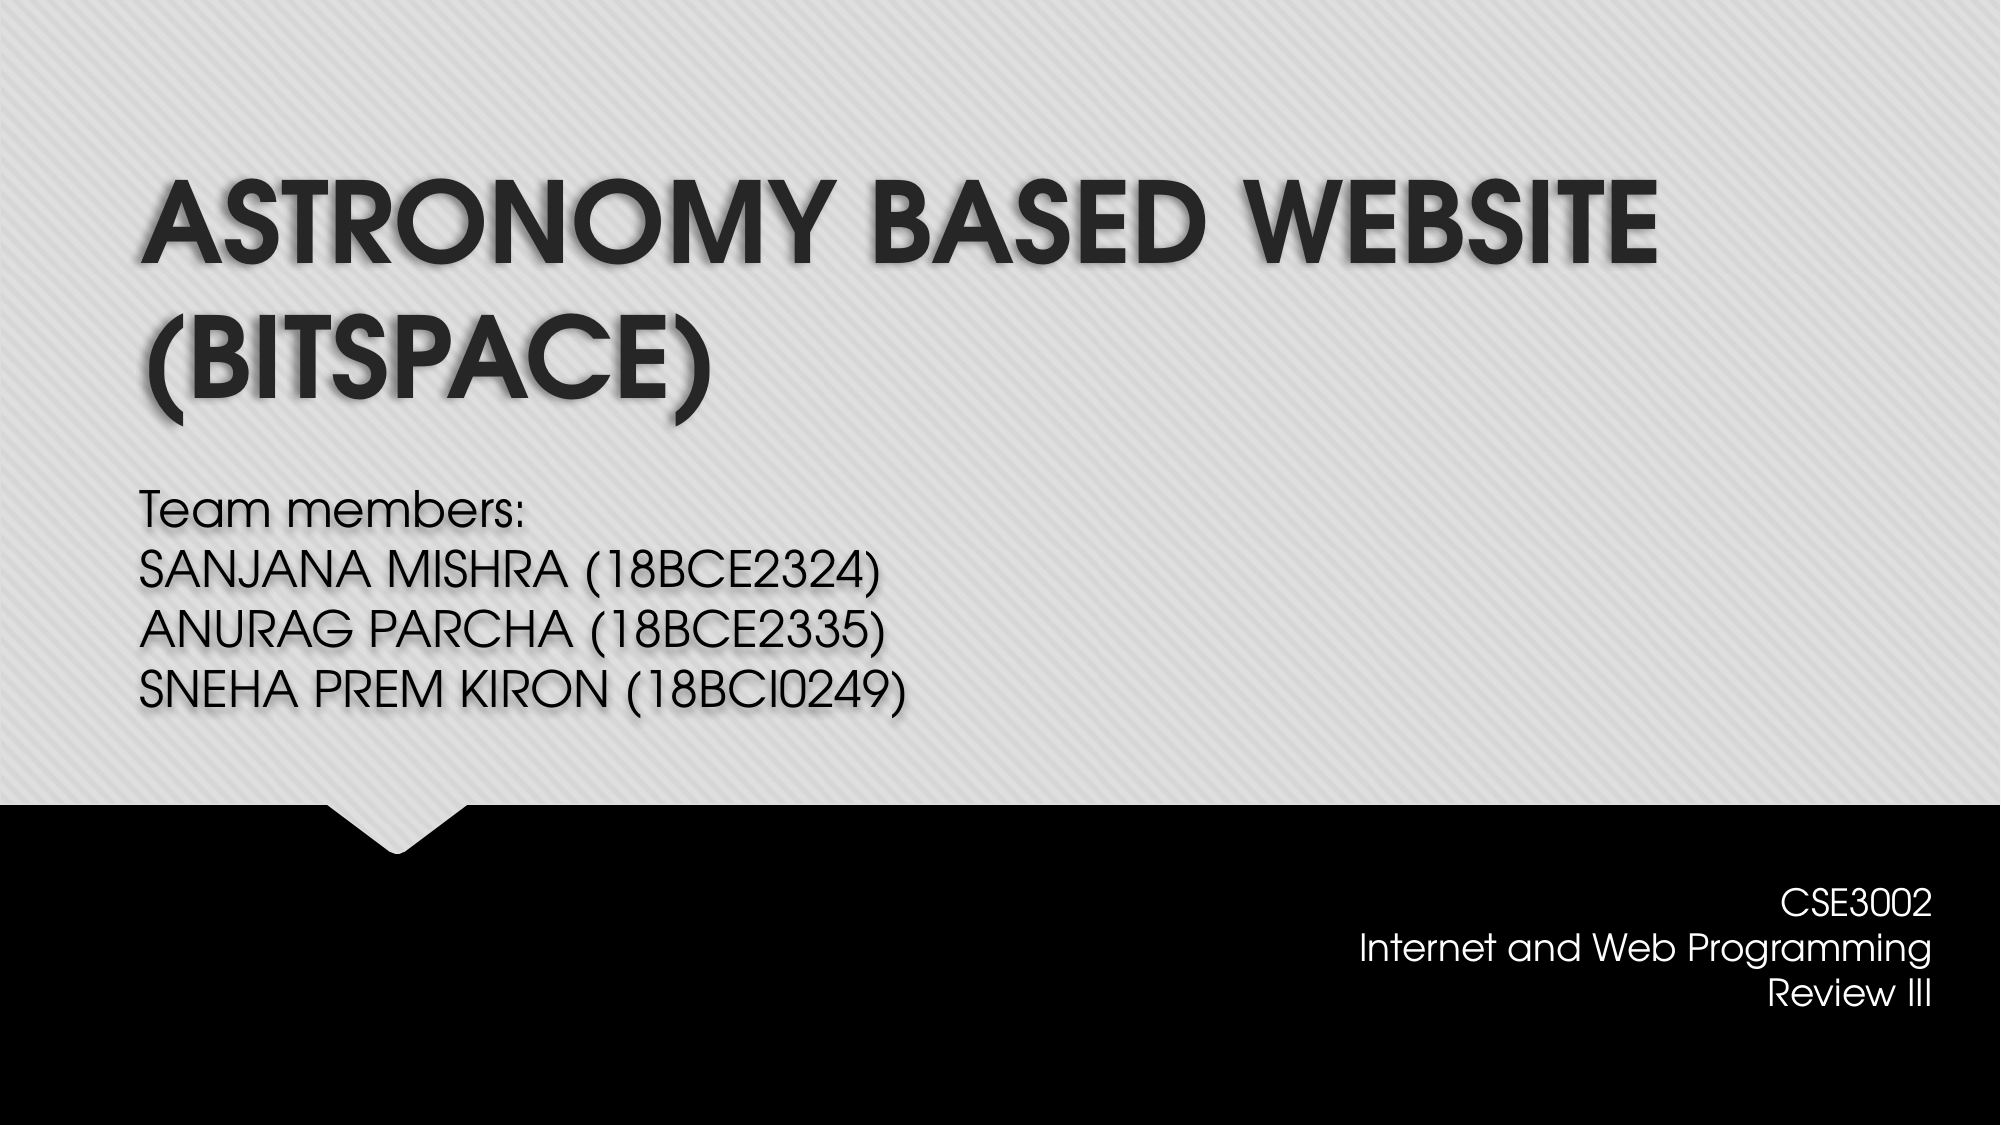

# ASTRONOMY BASED WEBSITE (BITSPACE)
Team members:
SANJANA MISHRA (18BCE2324)
ANURAG PARCHA (18BCE2335)
SNEHA PREM KIRON (18BCI0249)
CSE3002
Internet and Web Programming
Review III